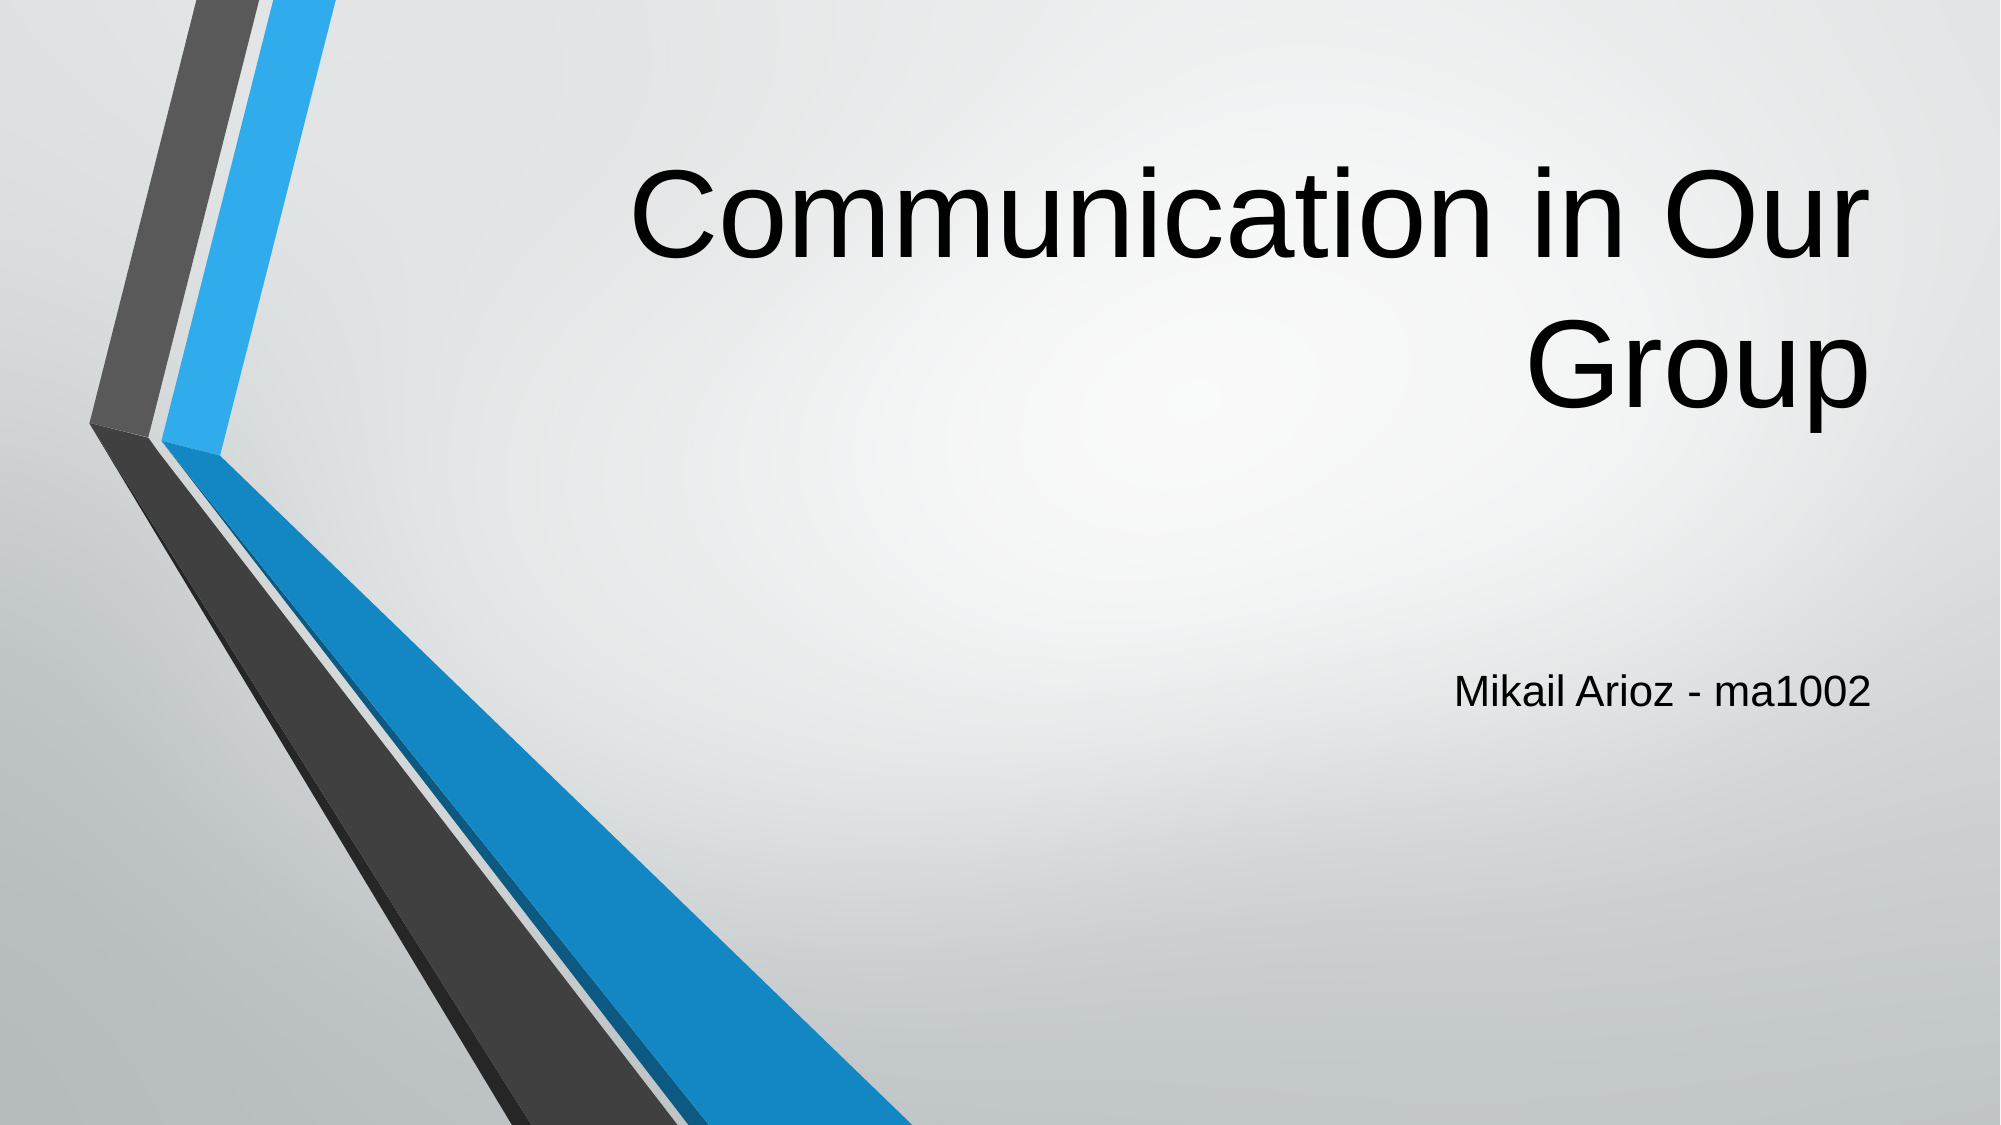

# Communication in Our Group
Mikail Arioz - ma1002